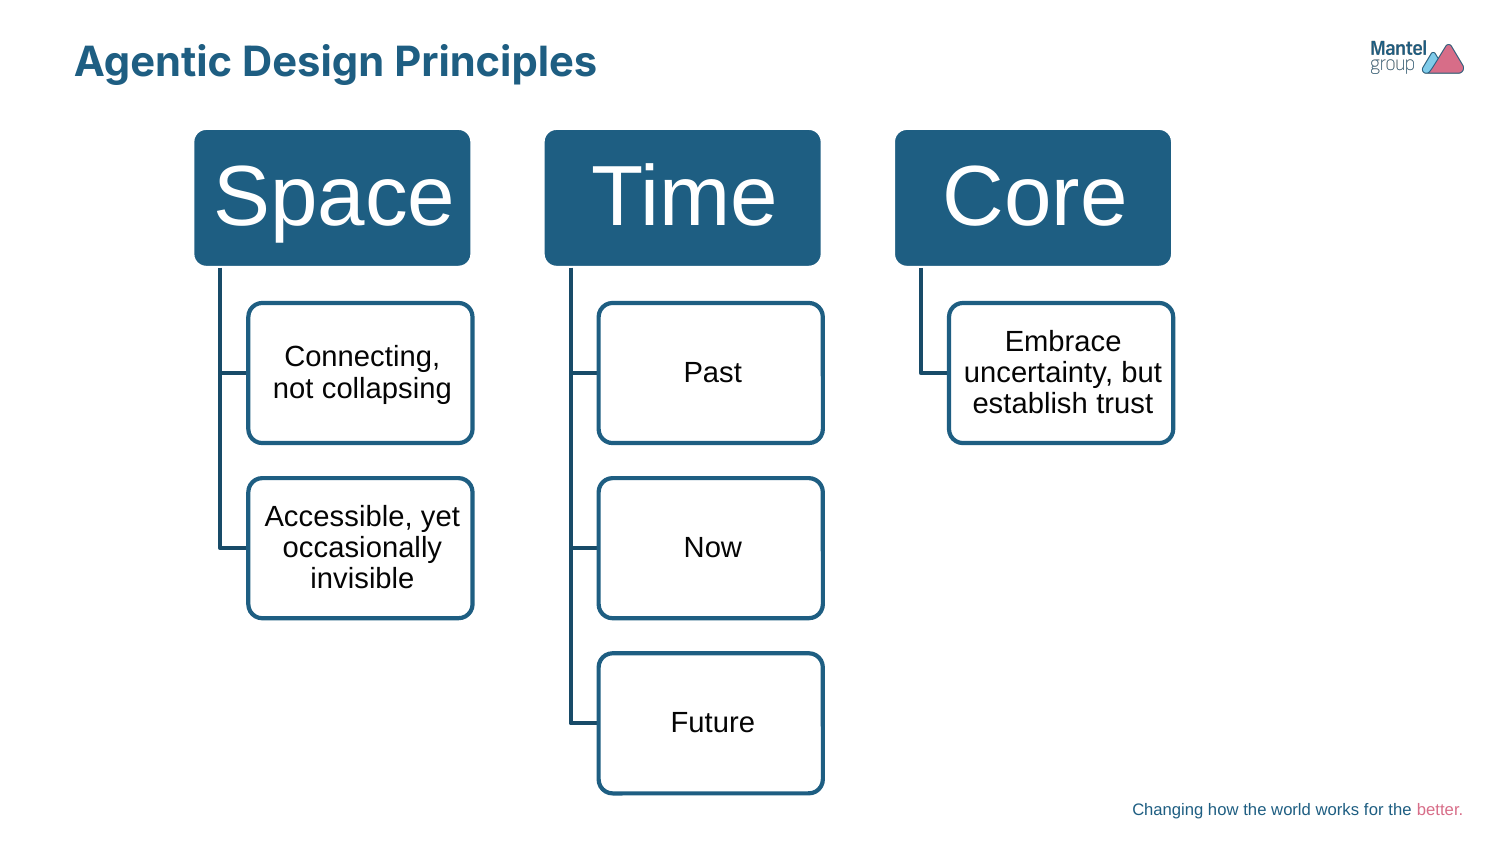

# Agentic Design Principles
Space
Connecting, not collapsing
Accessible, yet occasionally invisible
Time
Past
Now
Future
Core
Embrace uncertainty, but establish trust